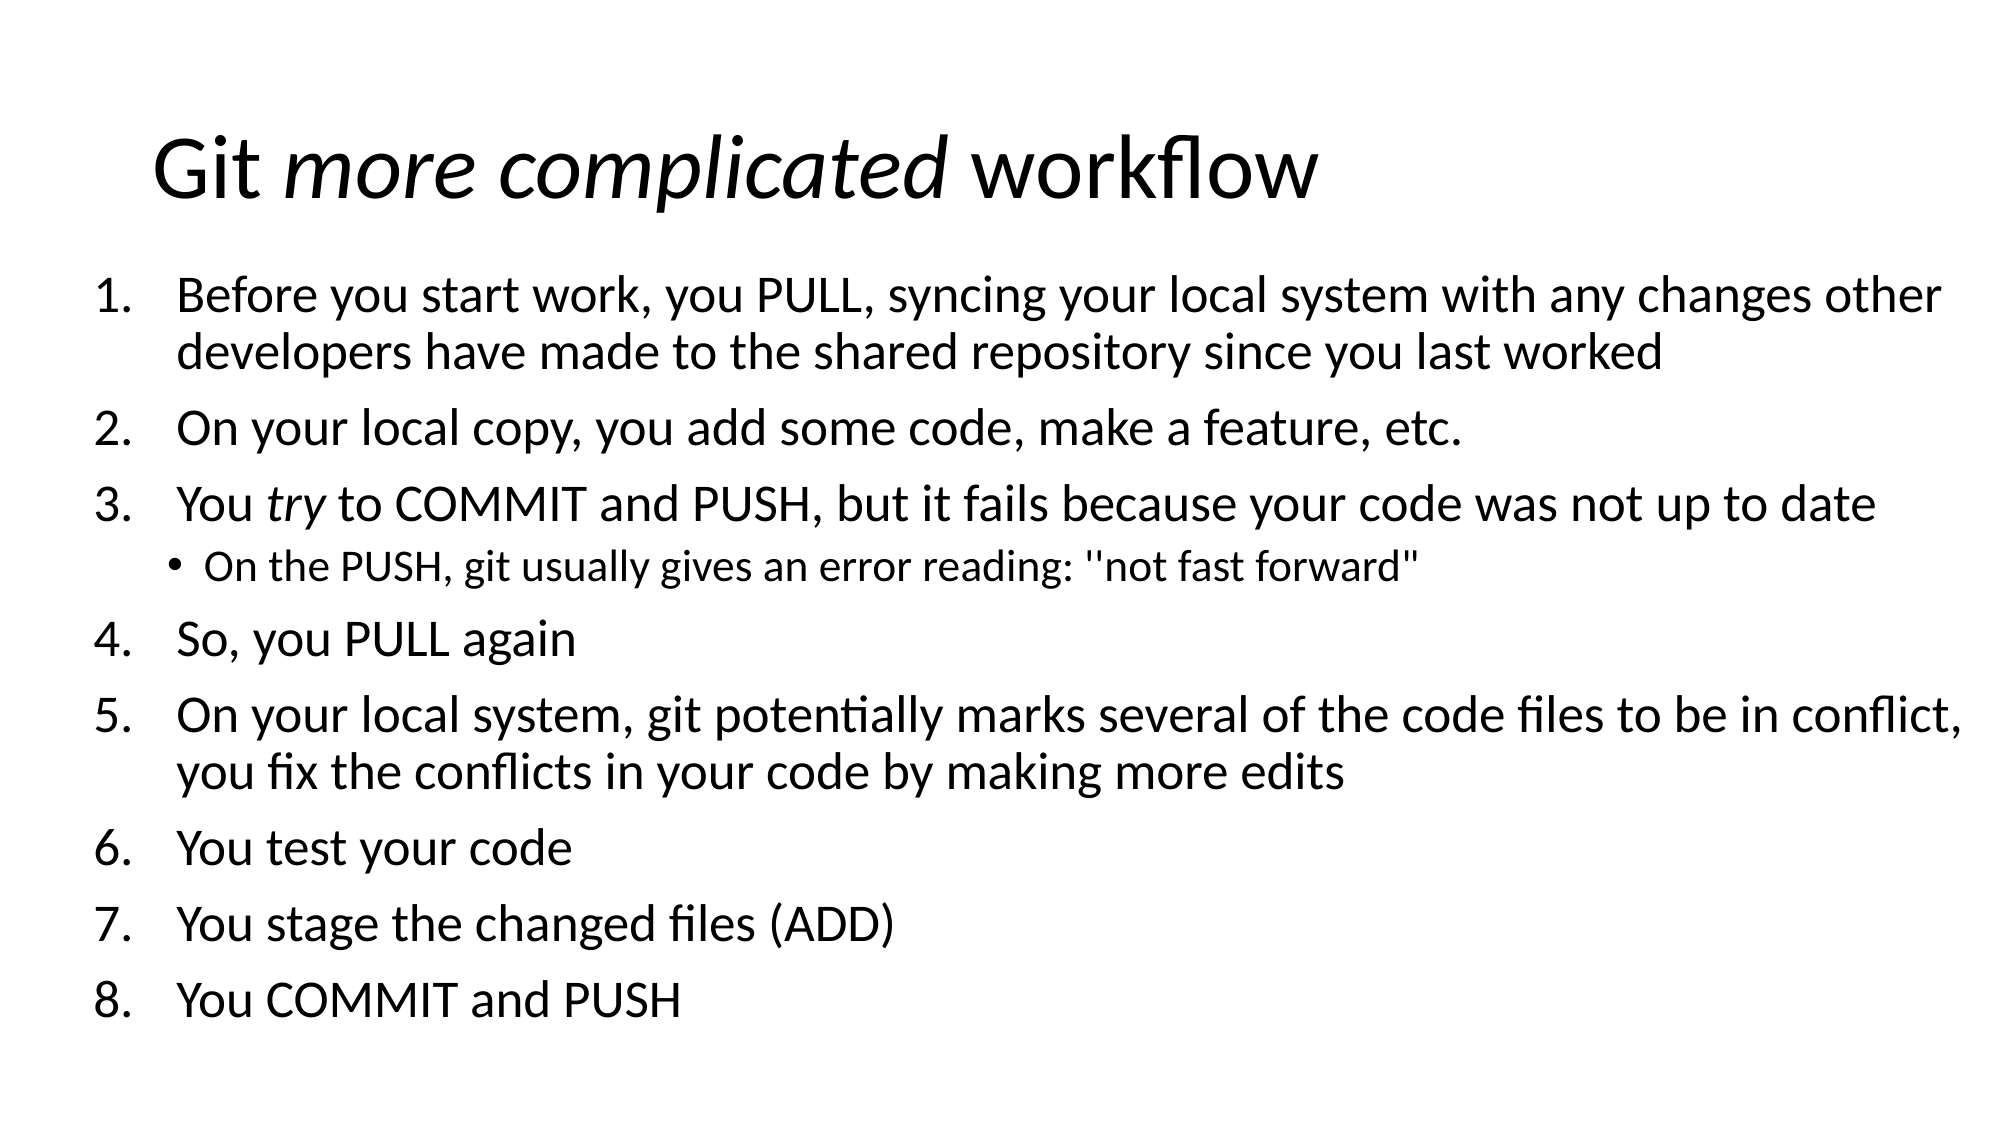

# Git more complicated workflow
Before you start work, you PULL, syncing your local system with any changes other developers have made to the shared repository since you last worked
On your local copy, you add some code, make a feature, etc.
You try to COMMIT and PUSH, but it fails because your code was not up to date
On the PUSH, git usually gives an error reading: ''not fast forward"
So, you PULL again
On your local system, git potentially marks several of the code files to be in conflict, you fix the conflicts in your code by making more edits
You test your code
You stage the changed files (ADD)
You COMMIT and PUSH